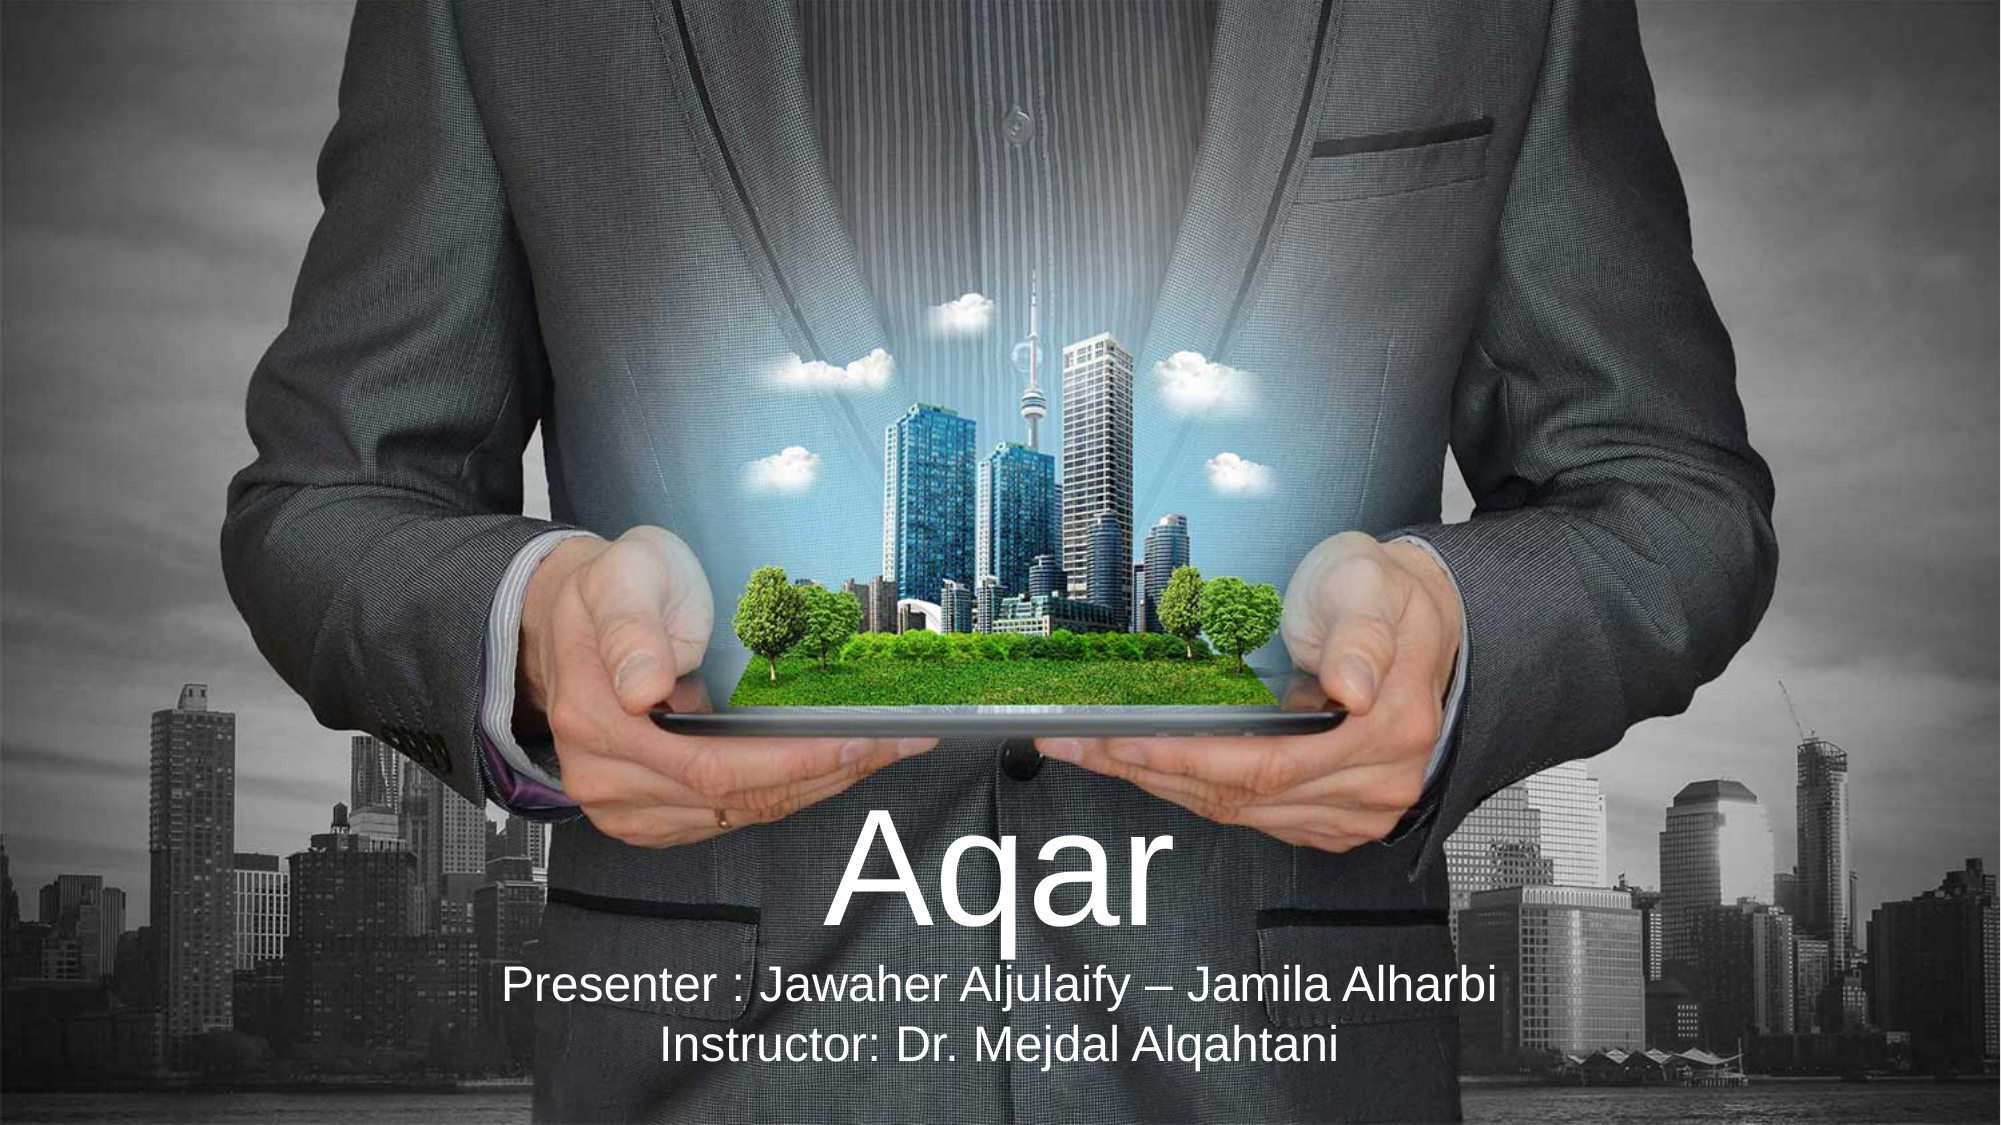

Aqar
Presenter : Jawaher Aljulaify – Jamila Alharbi
Instructor: Dr. Mejdal Alqahtani